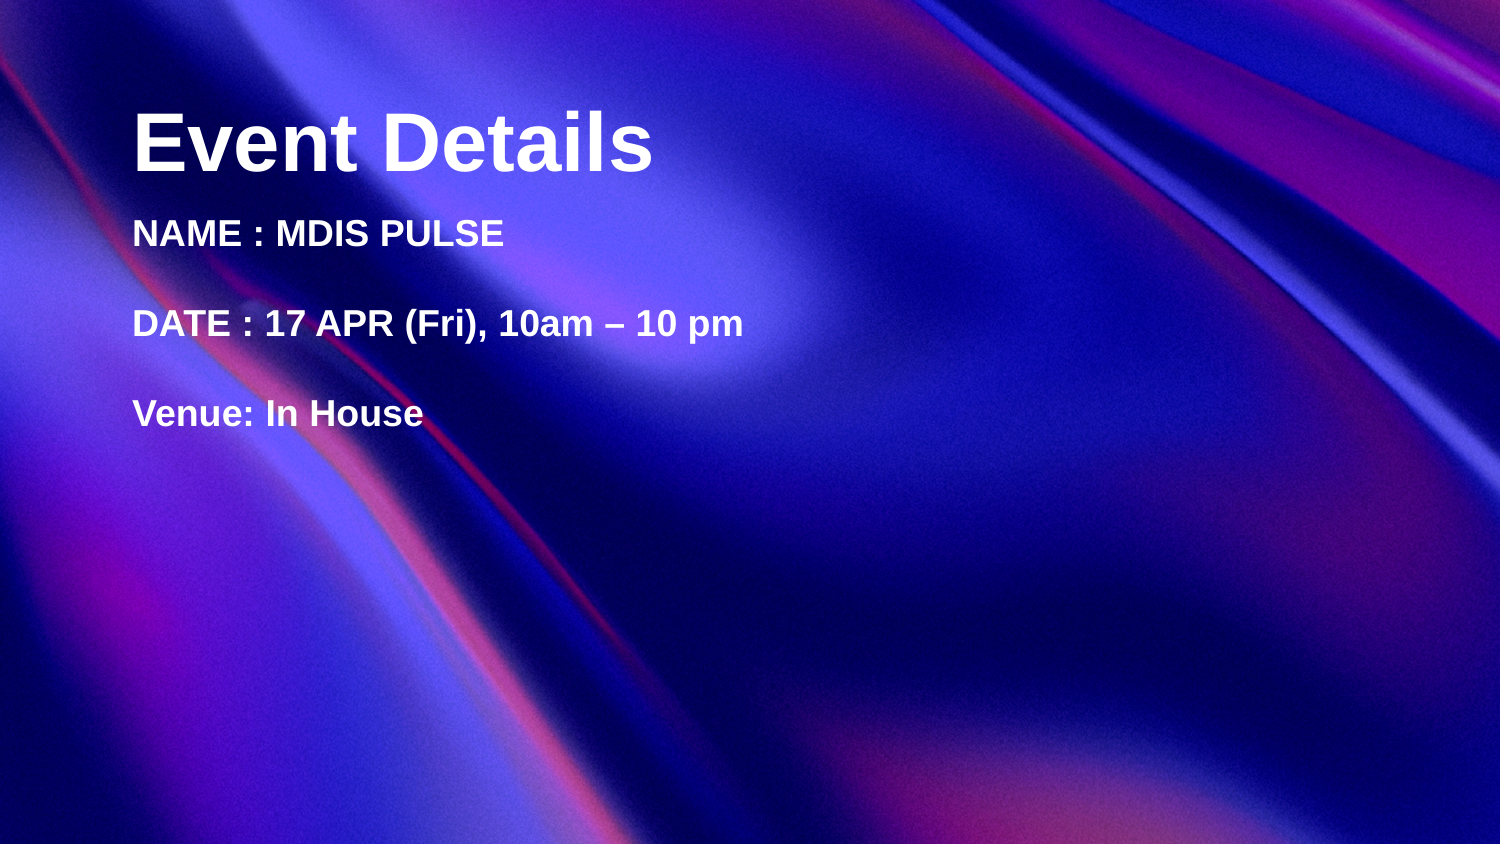

# Event Details
NAME : MDIS PULSE

DATE : 17 APR (Fri), 10am – 10 pm

Venue: In House